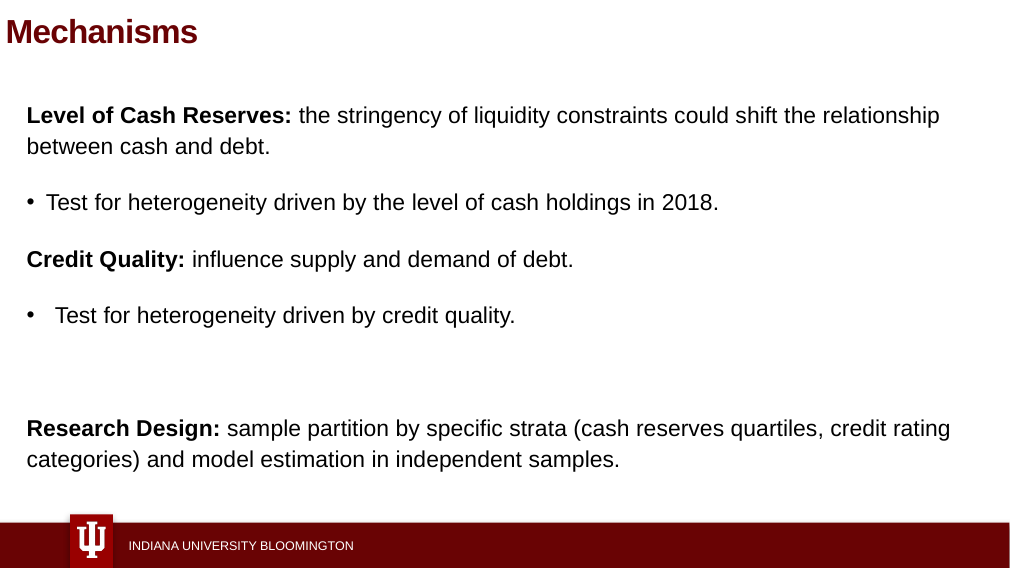

Mechanisms
Level of Cash Reserves: the stringency of liquidity constraints could shift the relationship between cash and debt.
Test for heterogeneity driven by the level of cash holdings in 2018.
Credit Quality: influence supply and demand of debt.
Test for heterogeneity driven by credit quality.

Research Design: sample partition by specific strata (cash reserves quartiles, credit rating categories) and model estimation in independent samples.